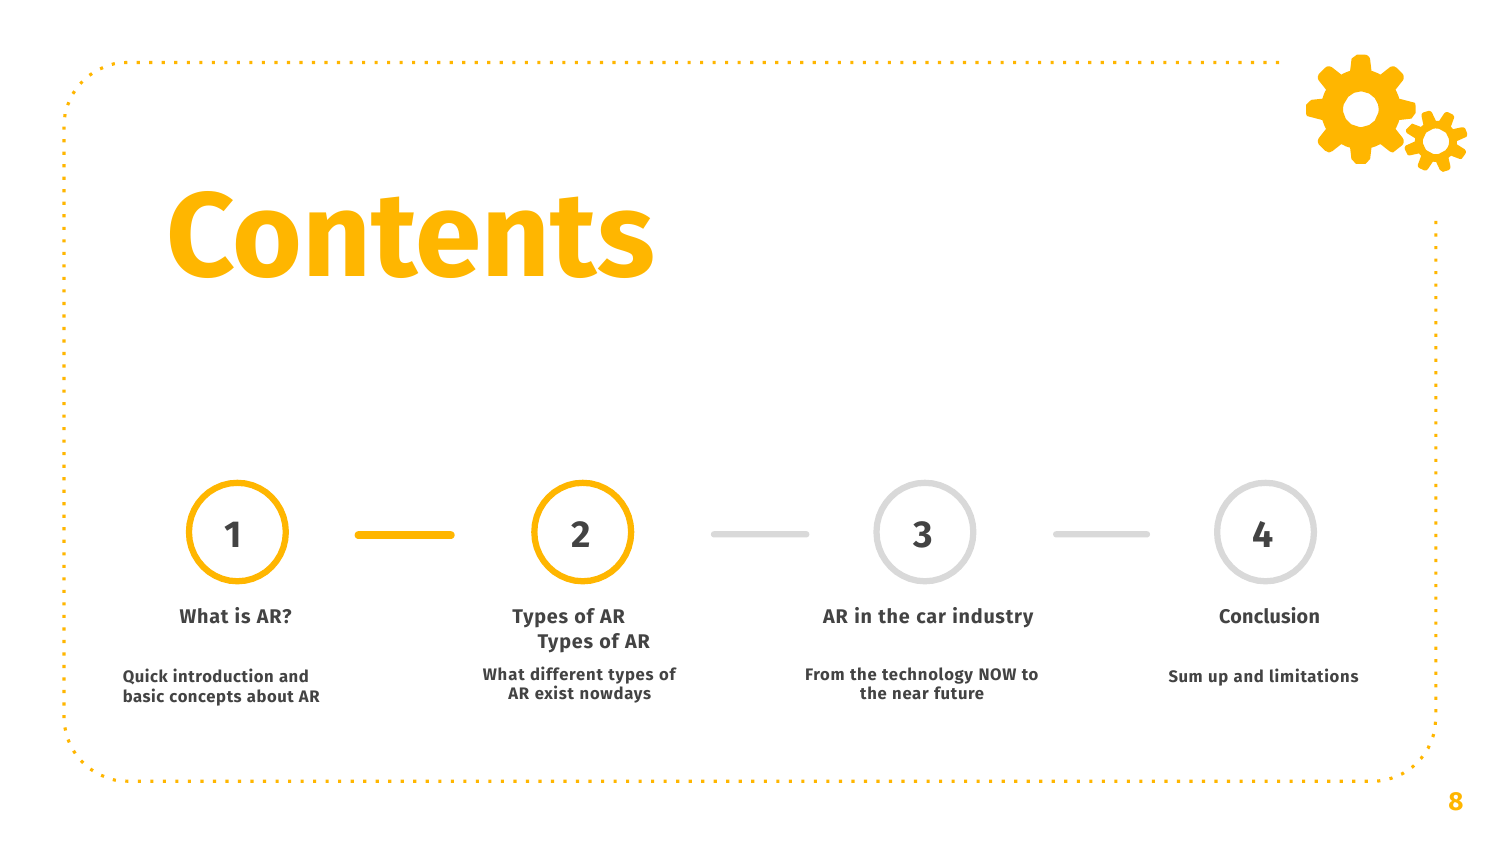

# Contents

4
3
1
2
What is AR?
Types of AR
AR in the car industry
Conclusion
Types of AR
What different types of AR exist nowdays
From the technology NOW to the near future
Quick introduction and basic concepts about AR
Sum up and limitations
8